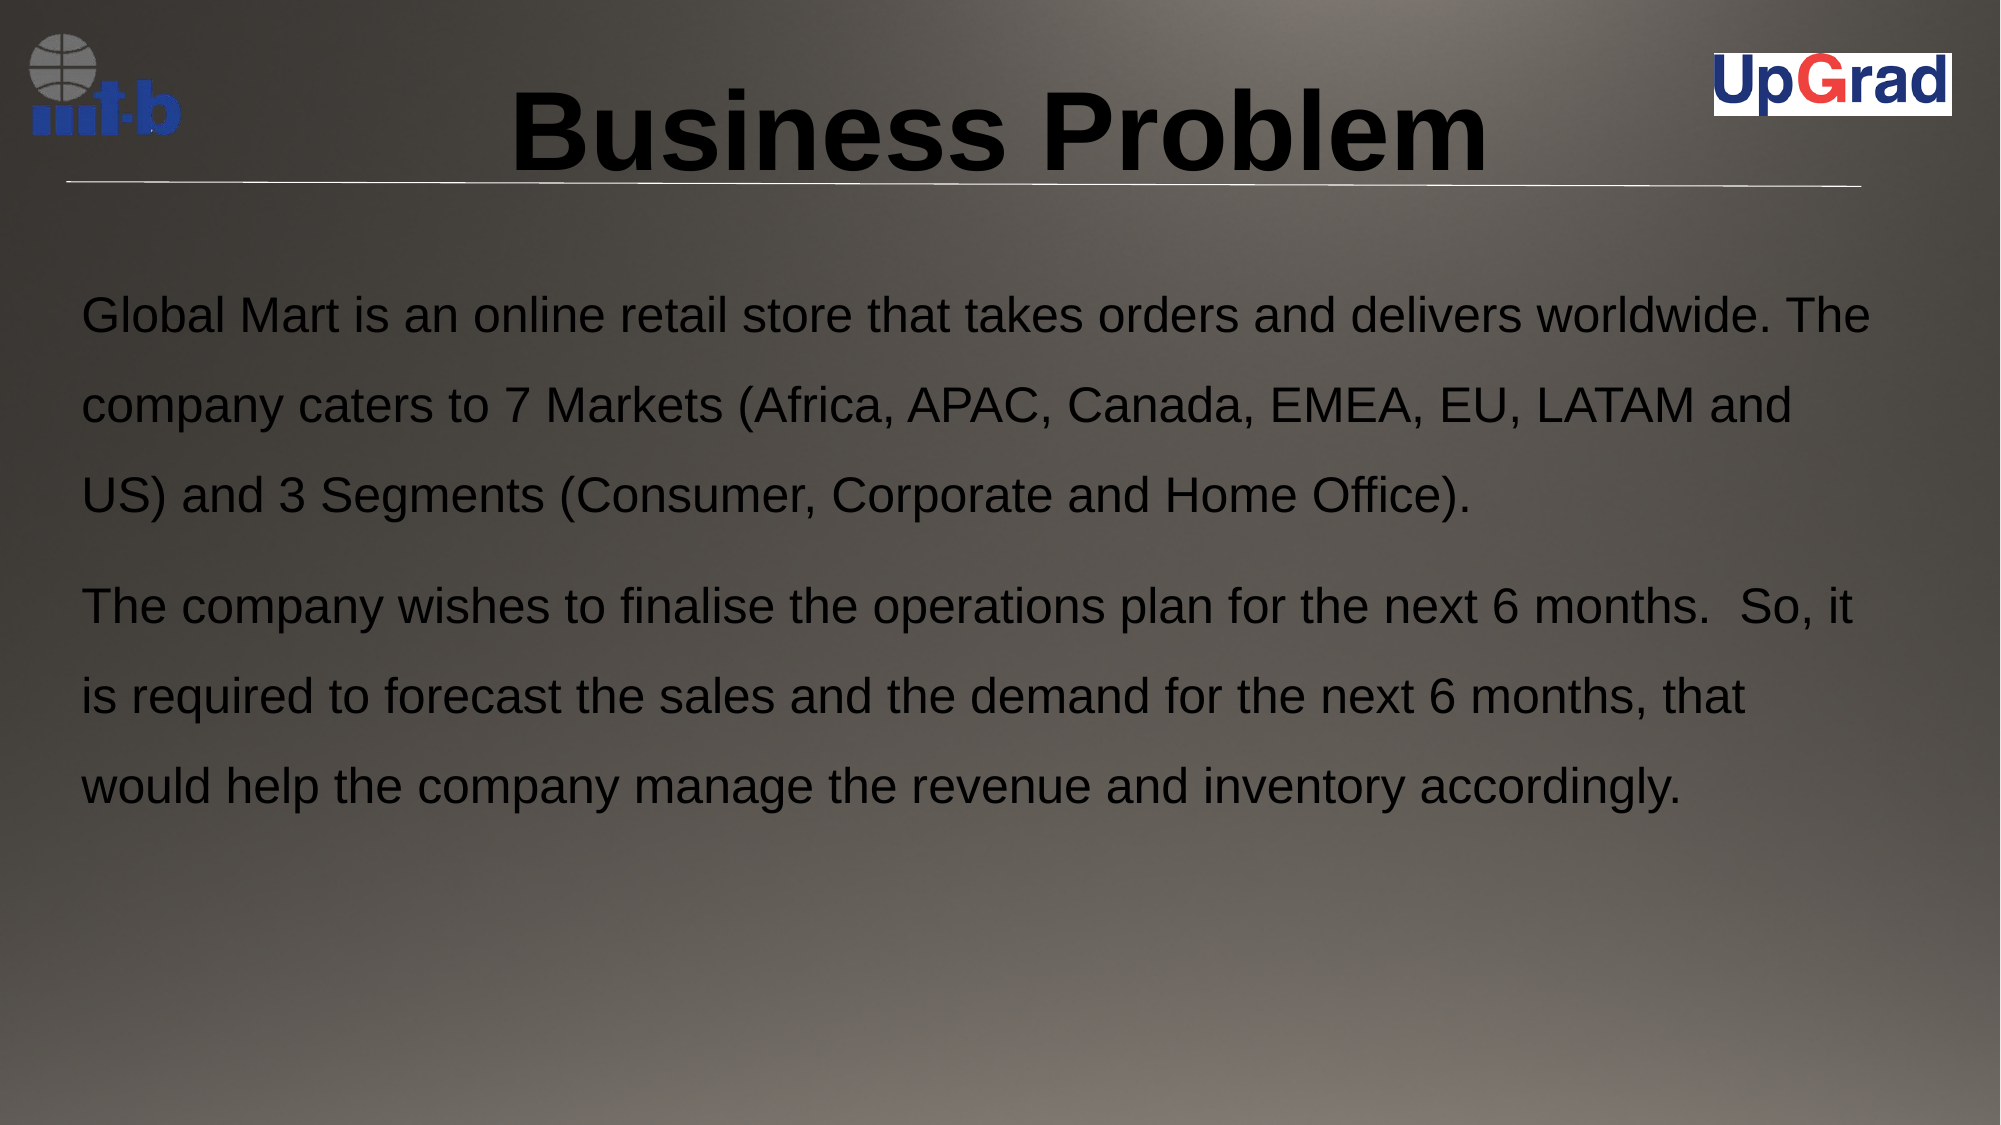

# Business Problem
Global Mart is an online retail store that takes orders and delivers worldwide. The company caters to 7 Markets (Africa, APAC, Canada, EMEA, EU, LATAM and US) and 3 Segments (Consumer, Corporate and Home Office).
The company wishes to finalise the operations plan for the next 6 months.  So, it is required to forecast the sales and the demand for the next 6 months, that would help the company manage the revenue and inventory accordingly.